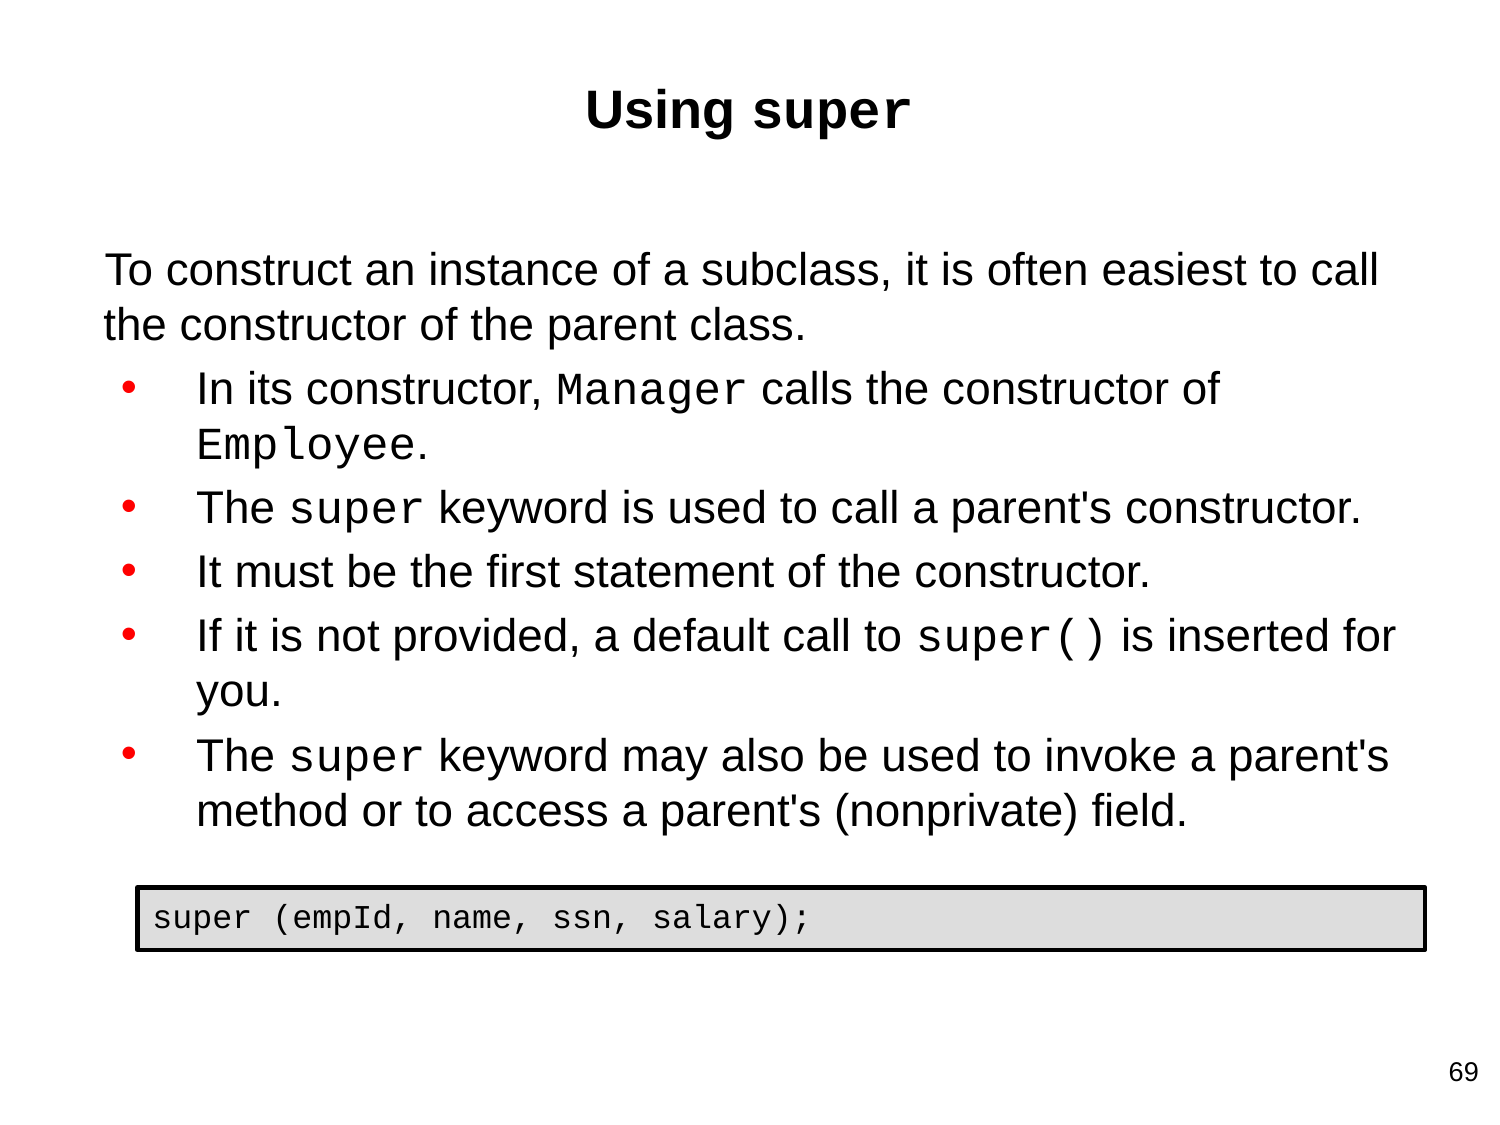

# Using super
To construct an instance of a subclass, it is often easiest to call the constructor of the parent class.
In its constructor, Manager calls the constructor of Employee.
The super keyword is used to call a parent's constructor.
It must be the first statement of the constructor.
If it is not provided, a default call to super() is inserted for you.
The super keyword may also be used to invoke a parent's method or to access a parent's (nonprivate) field.

super (empId, name, ssn, salary);
69